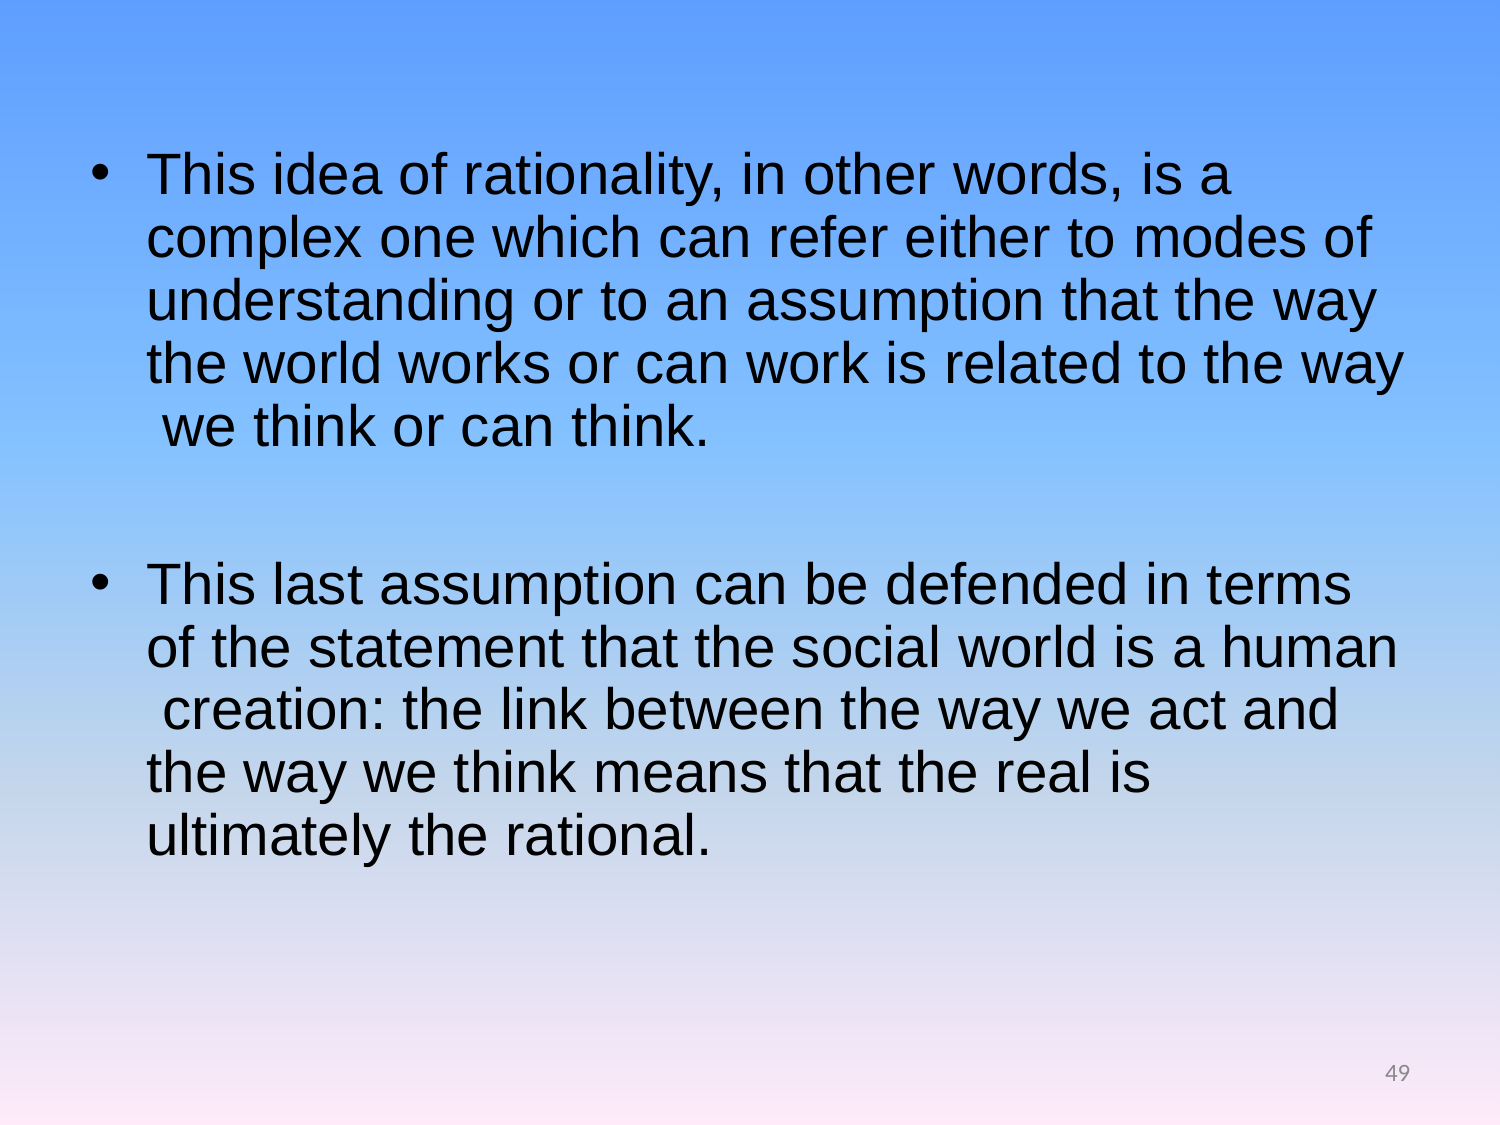

This idea of rationality, in other words, is a  complex one which can refer either to modes of  understanding or to an assumption that the way  the world works or can work is related to the way  we think or can think.

This last assumption can be defended in terms  of the statement that the social world is a human  creation: the link between the way we act and  the way we think means that the real is  ultimately the rational.
49